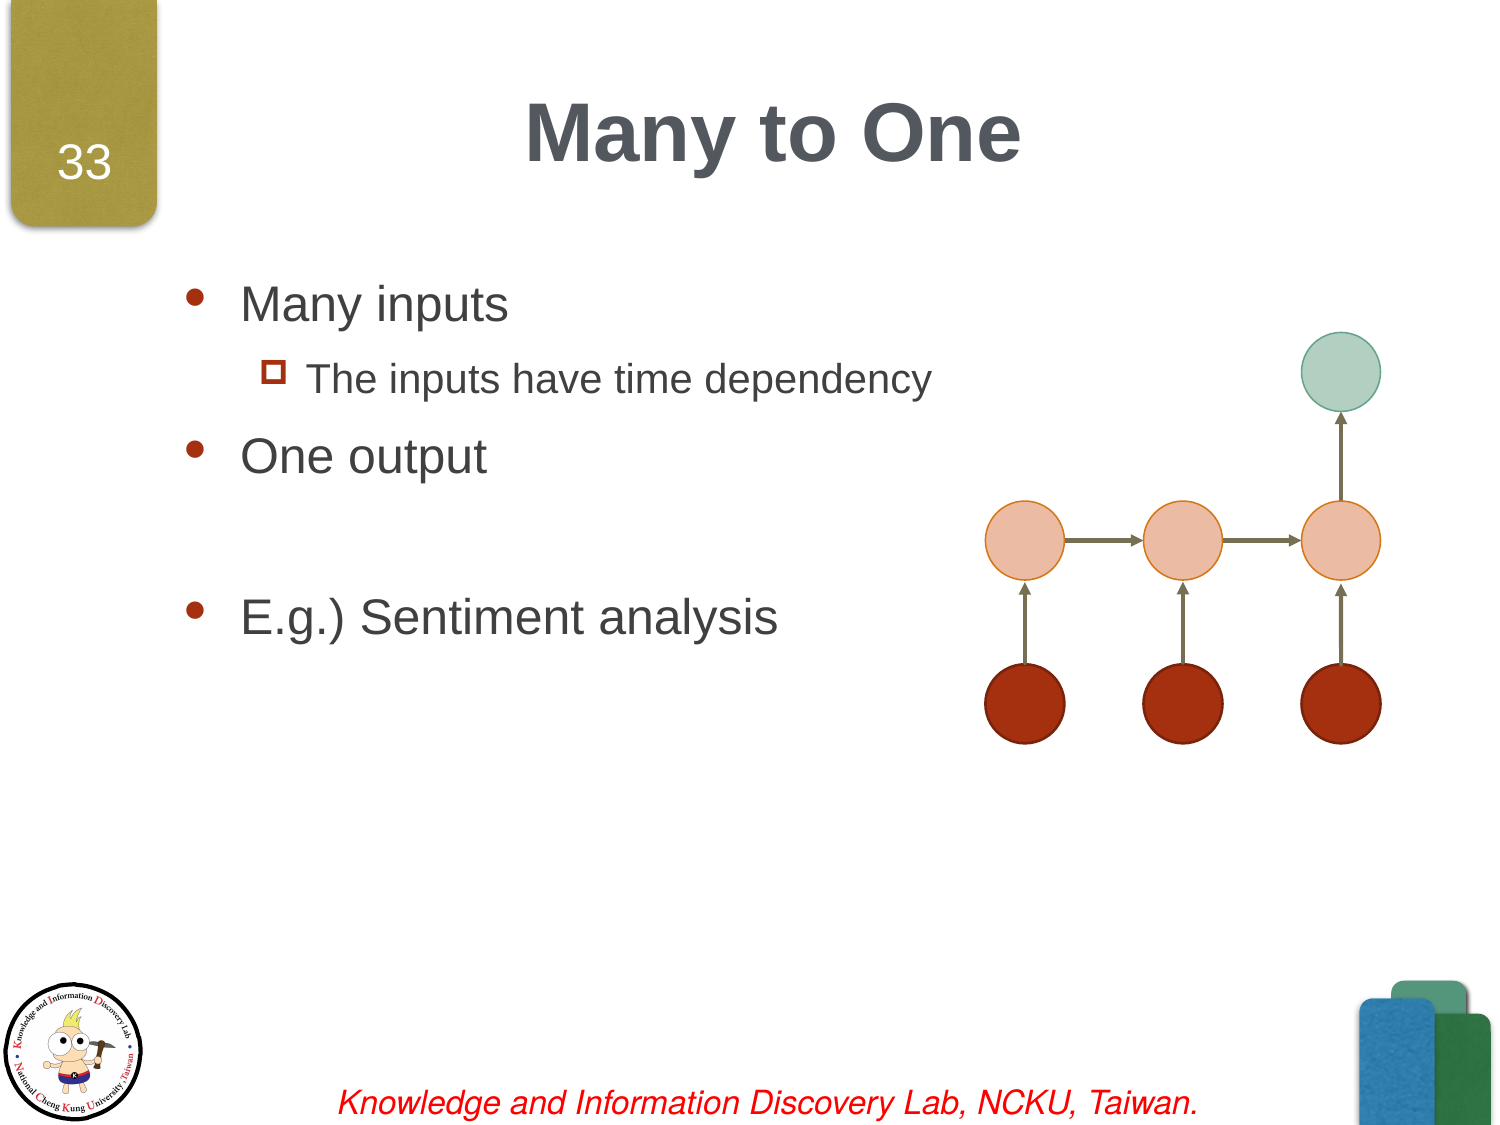

# Many to One
33
Many inputs
The inputs have time dependency
One output

E.g.) Sentiment analysis